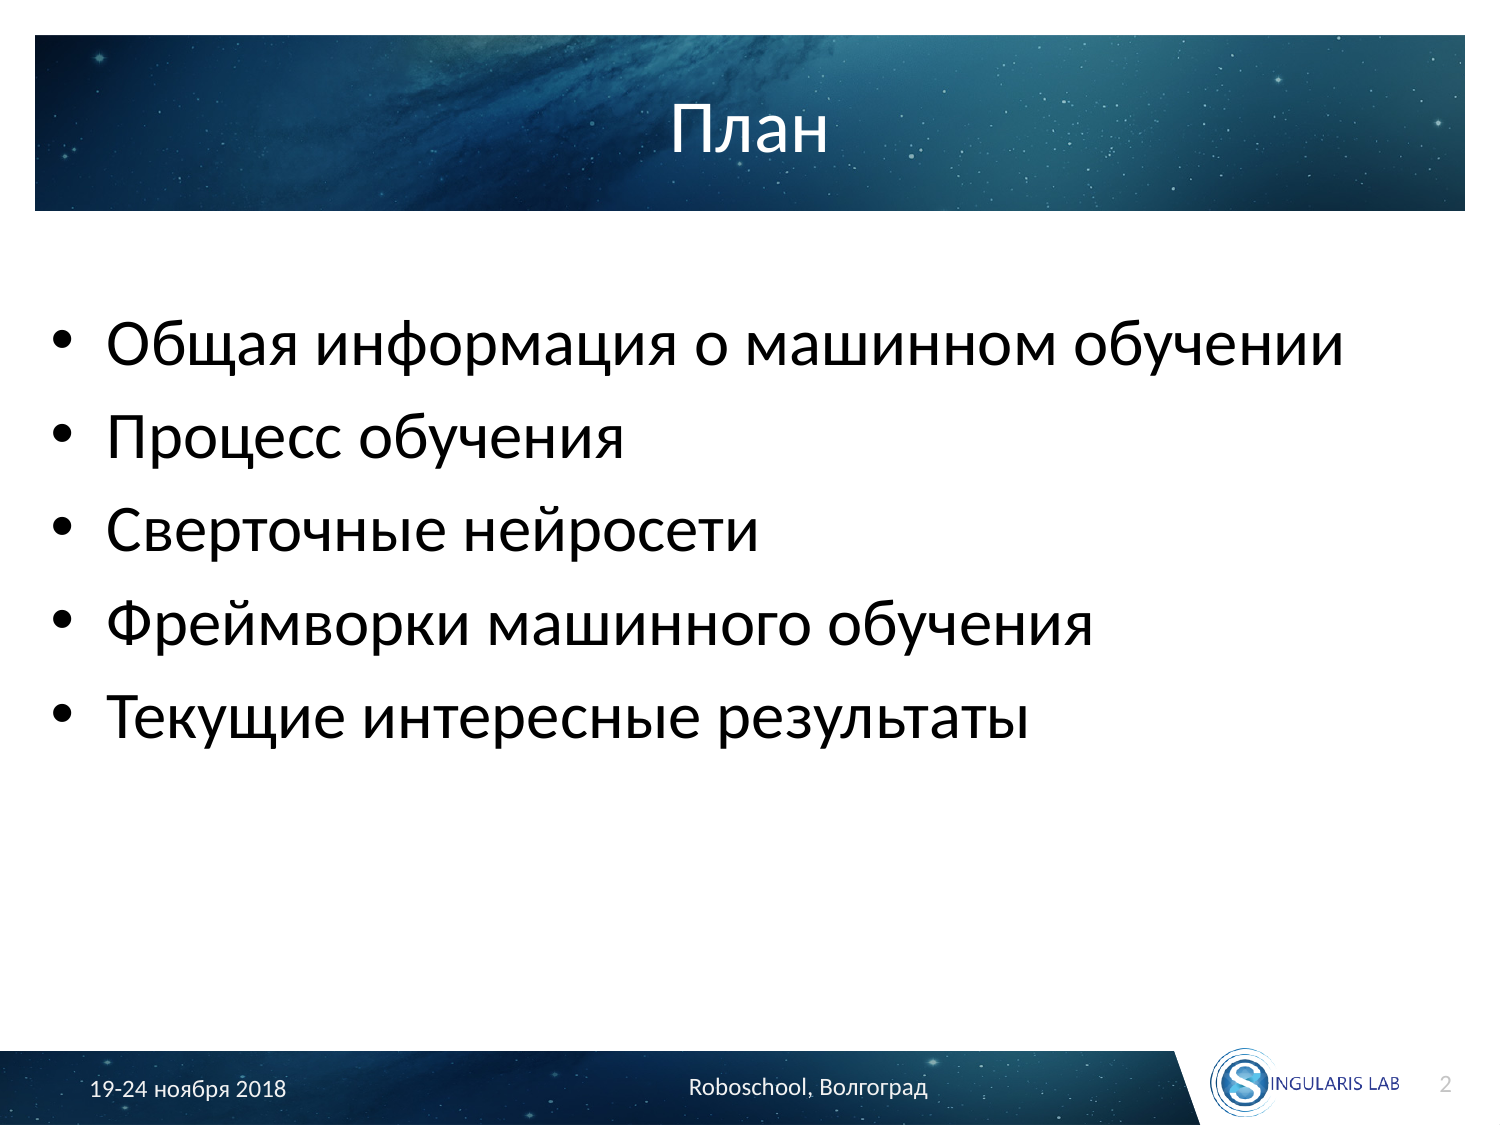

# План
Общая информация о машинном обучении
Процесс обучения
Сверточные нейросети
Фреймворки машинного обучения
Текущие интересные результаты

2
Roboschool, Волгоград
19-24 ноября 2018